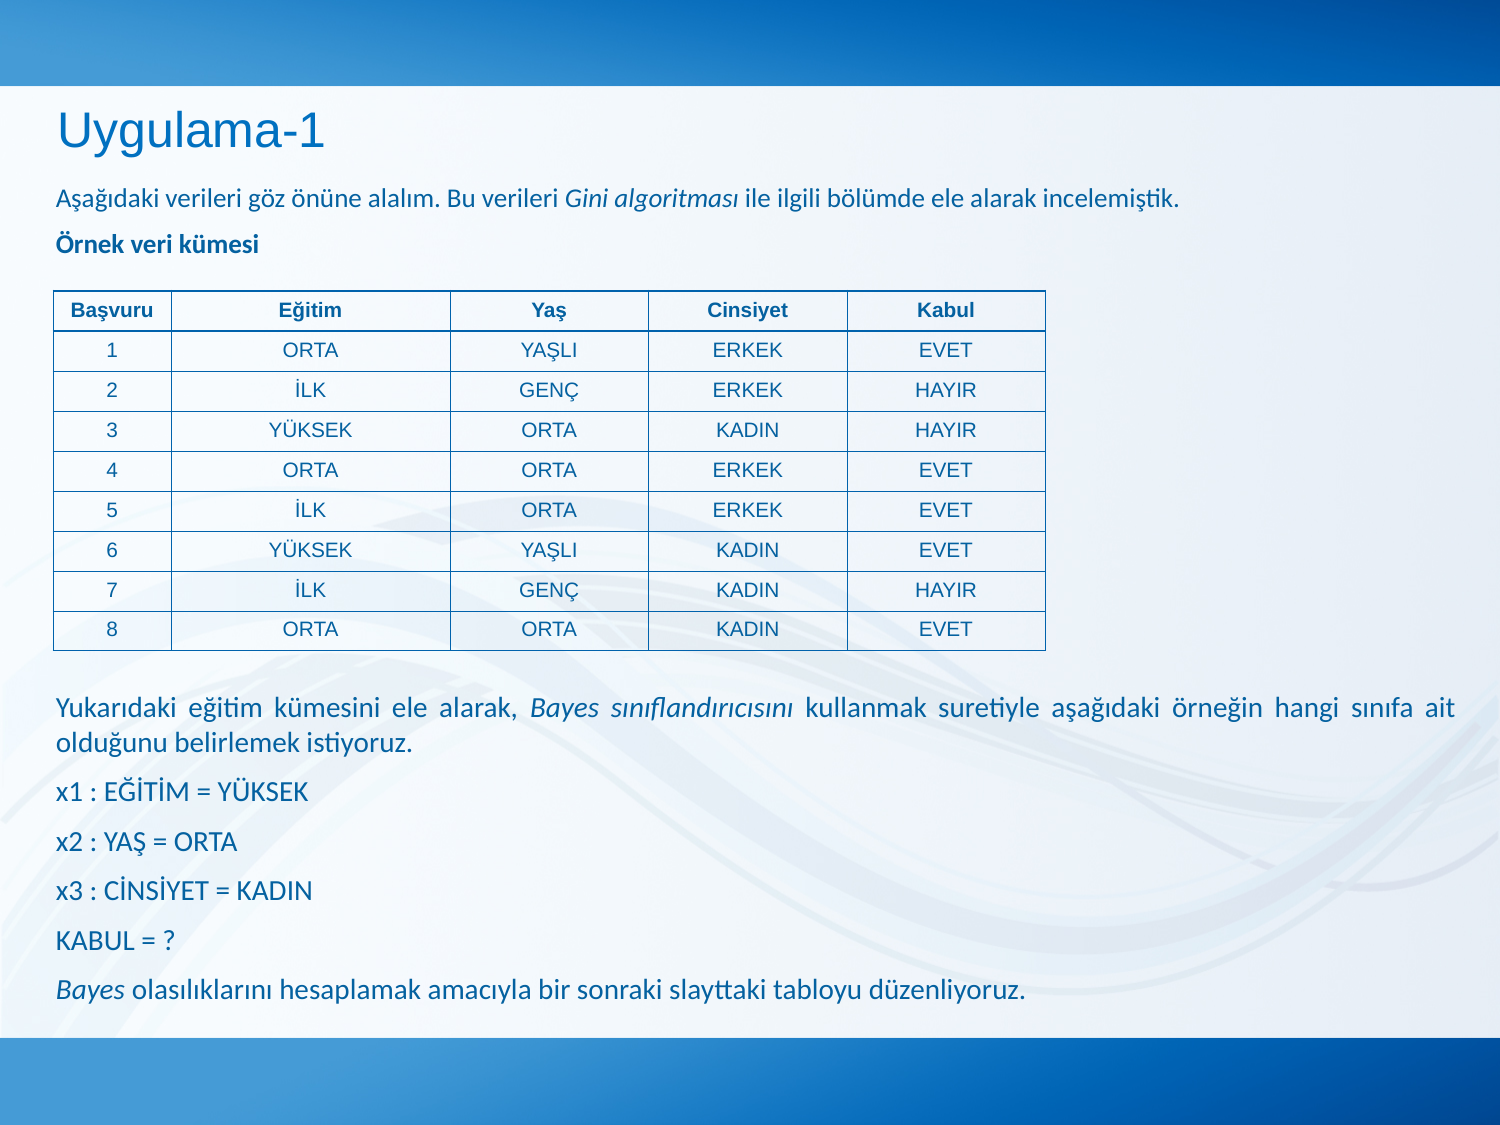

Uygulama-1
Aşağıdaki verileri göz önüne alalım. Bu verileri Gini algoritması ile ilgili bölümde ele alarak incelemiştik.
Örnek veri kümesi
| Başvuru | Eğitim | Yaş | Cinsiyet | Kabul |
| --- | --- | --- | --- | --- |
| 1 | ORTA | YAŞLI | ERKEK | EVET |
| 2 | İLK | GENÇ | ERKEK | HAYIR |
| 3 | YÜKSEK | ORTA | KADIN | HAYIR |
| 4 | ORTA | ORTA | ERKEK | EVET |
| 5 | İLK | ORTA | ERKEK | EVET |
| 6 | YÜKSEK | YAŞLI | KADIN | EVET |
| 7 | İLK | GENÇ | KADIN | HAYIR |
| 8 | ORTA | ORTA | KADIN | EVET |
Yukarıdaki eğitim kümesini ele alarak, Bayes sınıflandırıcısını kullanmak suretiyle aşağıdaki örneğin hangi sınıfa ait olduğunu belirlemek istiyoruz.
x1 : EĞİTİM = YÜKSEK
x2 : YAŞ = ORTA
x3 : CİNSİYET = KADIN
KABUL = ?
Bayes olasılıklarını hesaplamak amacıyla bir sonraki slayttaki tabloyu düzenliyoruz.